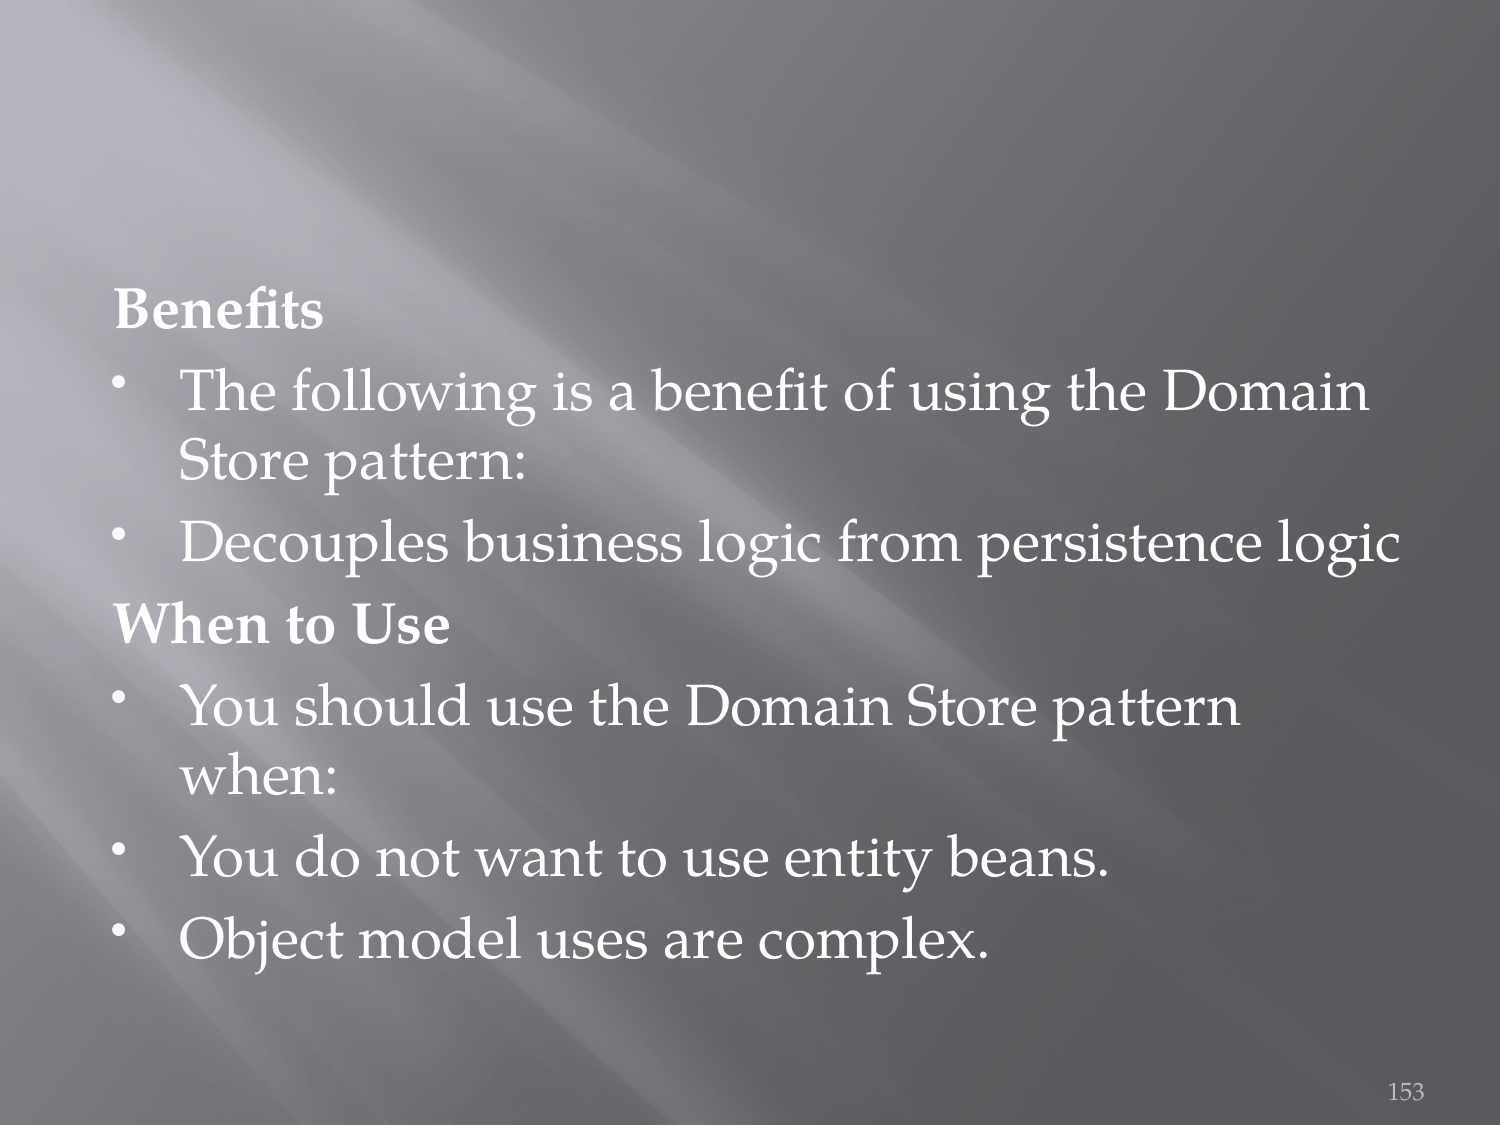

#
Benefits
The following is a benefit of using the Domain Store pattern:
Decouples business logic from persistence logic
When to Use
You should use the Domain Store pattern when:
You do not want to use entity beans.
Object model uses are complex.

153